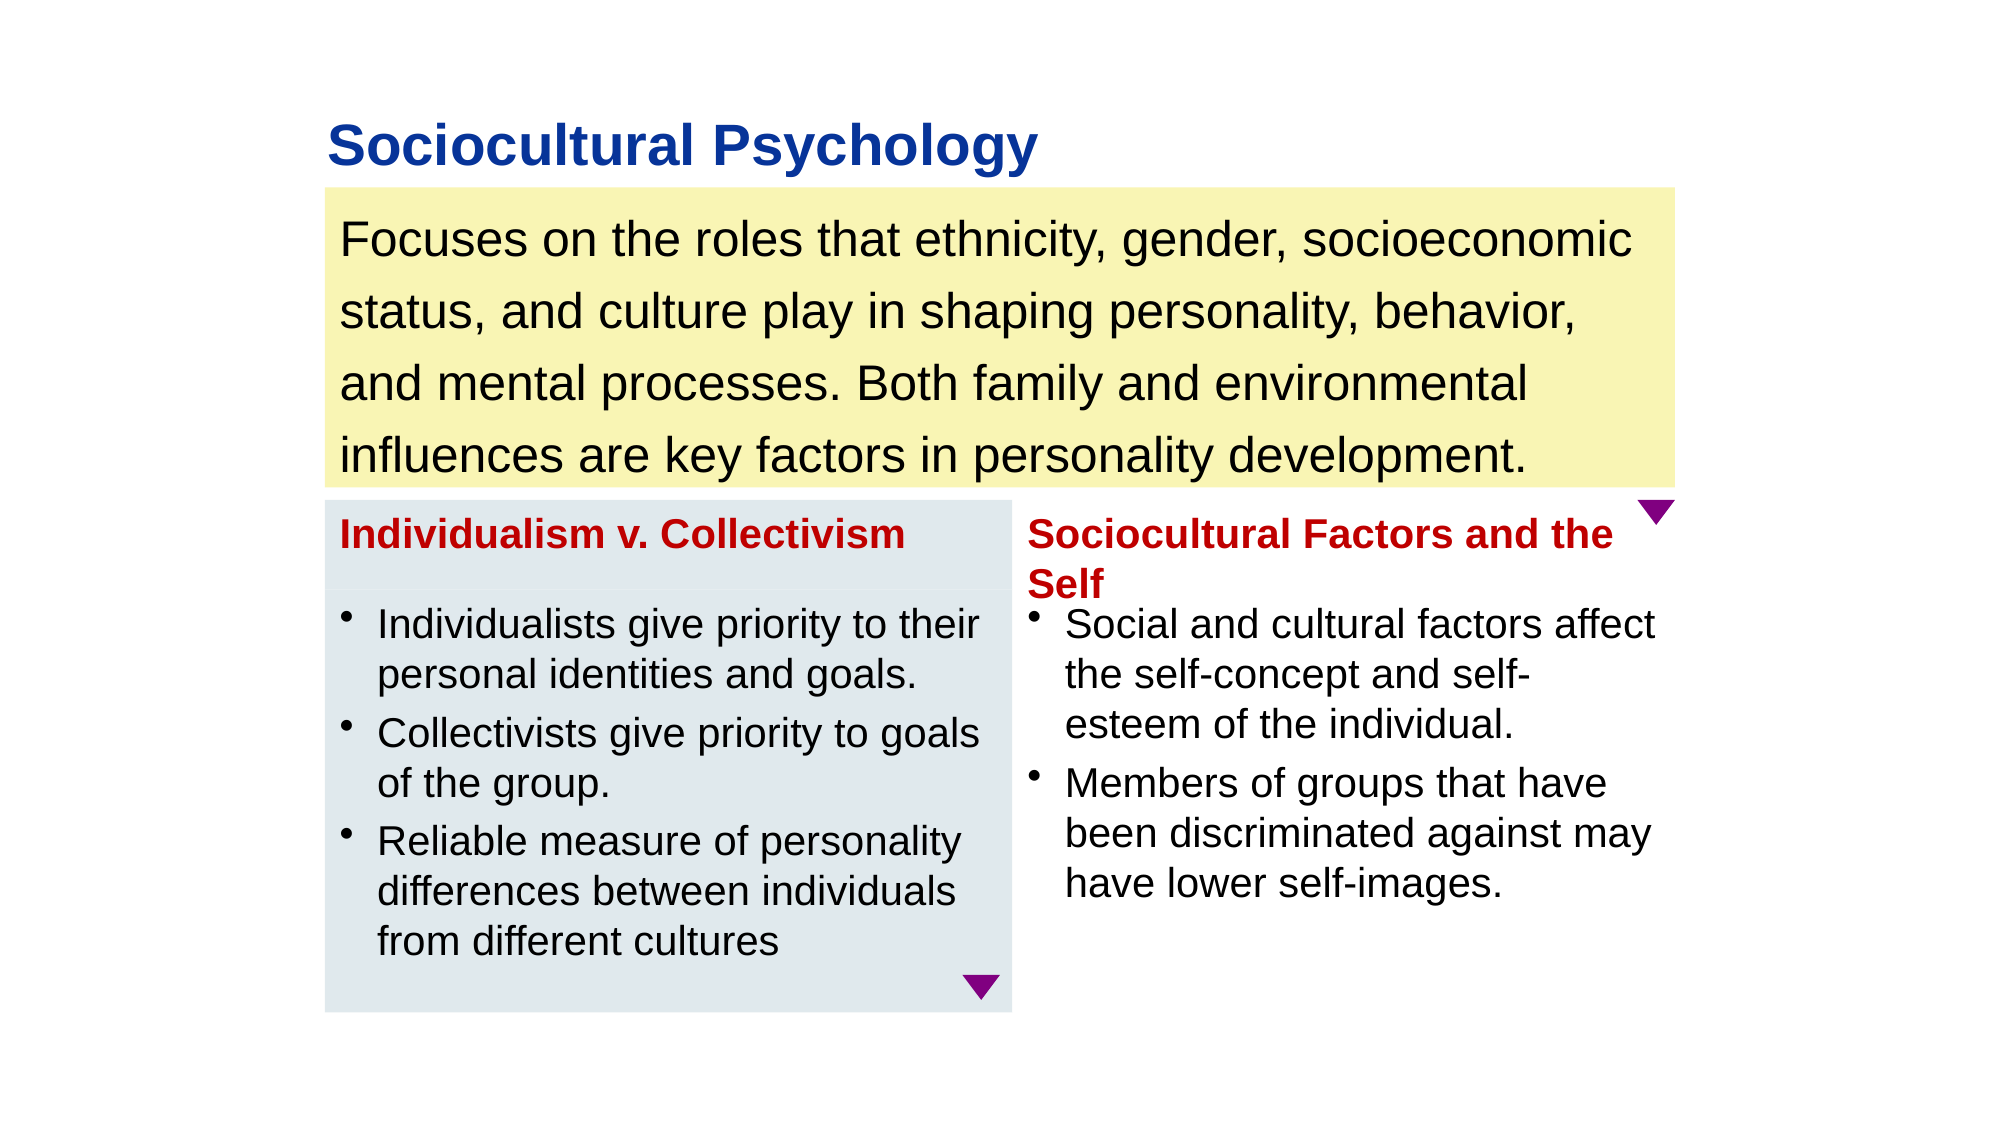

Sociocultural Psychology
Focuses on the roles that ethnicity, gender, socioeconomic status, and culture play in shaping personality, behavior, and mental processes. Both family and environmental influences are key factors in personality development.
Individualism v. Collectivism
Individualists give priority to their personal identities and goals.
Collectivists give priority to goals of the group.
Reliable measure of personality differences between individuals from different cultures
Sociocultural Factors and the Self
Social and cultural factors affect the self-concept and self-esteem of the individual.
Members of groups that have been discriminated against may have lower self-images.